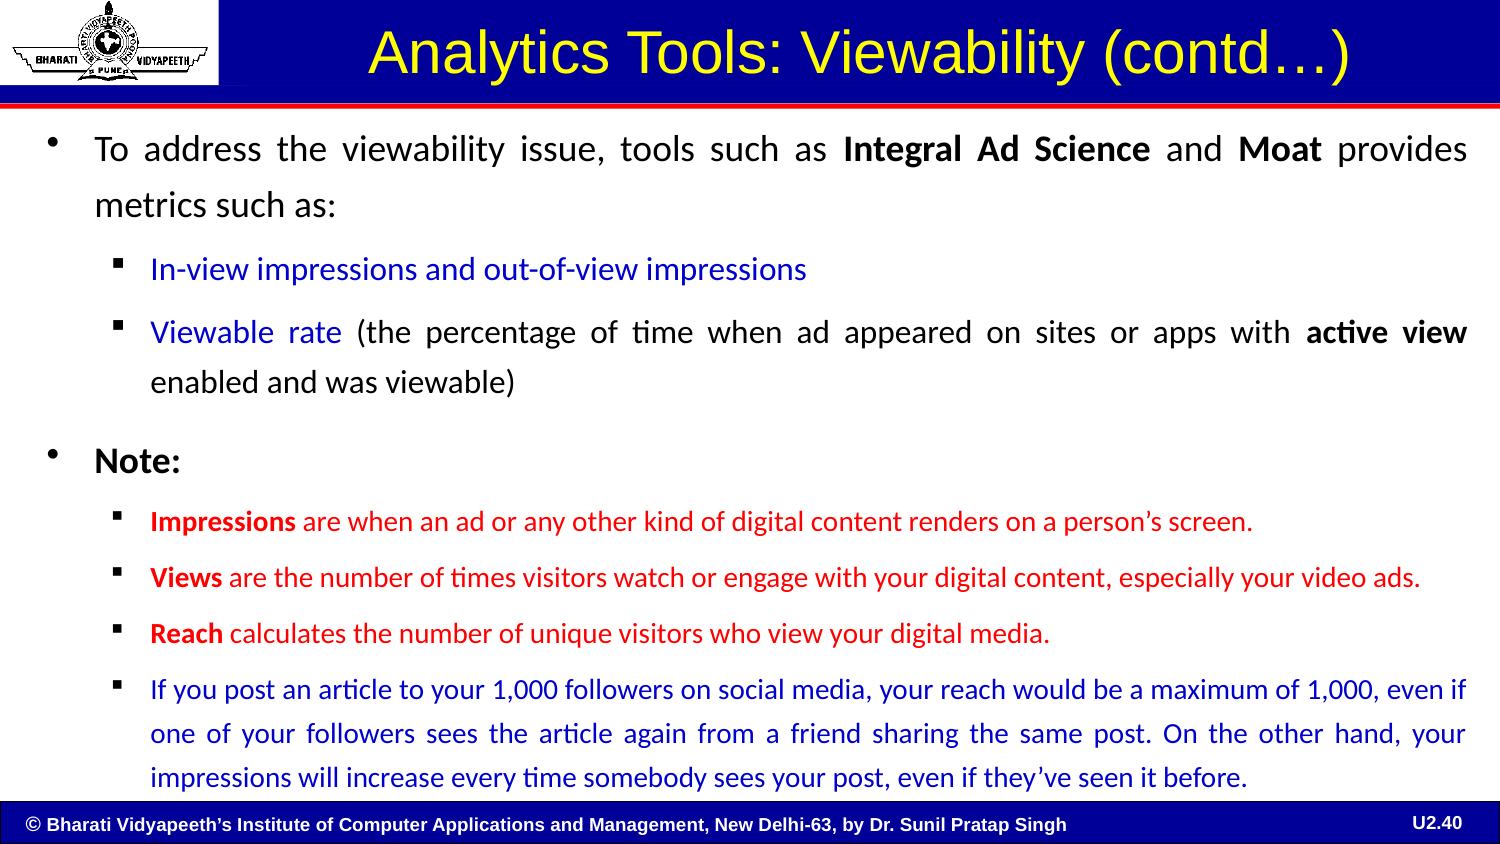

# Analytics Tools: Viewability (contd…)
To address the viewability issue, tools such as Integral Ad Science and Moat provides metrics such as:
In-view impressions and out-of-view impressions
Viewable rate (the percentage of time when ad appeared on sites or apps with active view enabled and was viewable)
Note:
Impressions are when an ad or any other kind of digital content renders on a person’s screen.
Views are the number of times visitors watch or engage with your digital content, especially your video ads.
Reach calculates the number of unique visitors who view your digital media.
If you post an article to your 1,000 followers on social media, your reach would be a maximum of 1,000, even if one of your followers sees the article again from a friend sharing the same post. On the other hand, your impressions will increase every time somebody sees your post, even if they’ve seen it before.